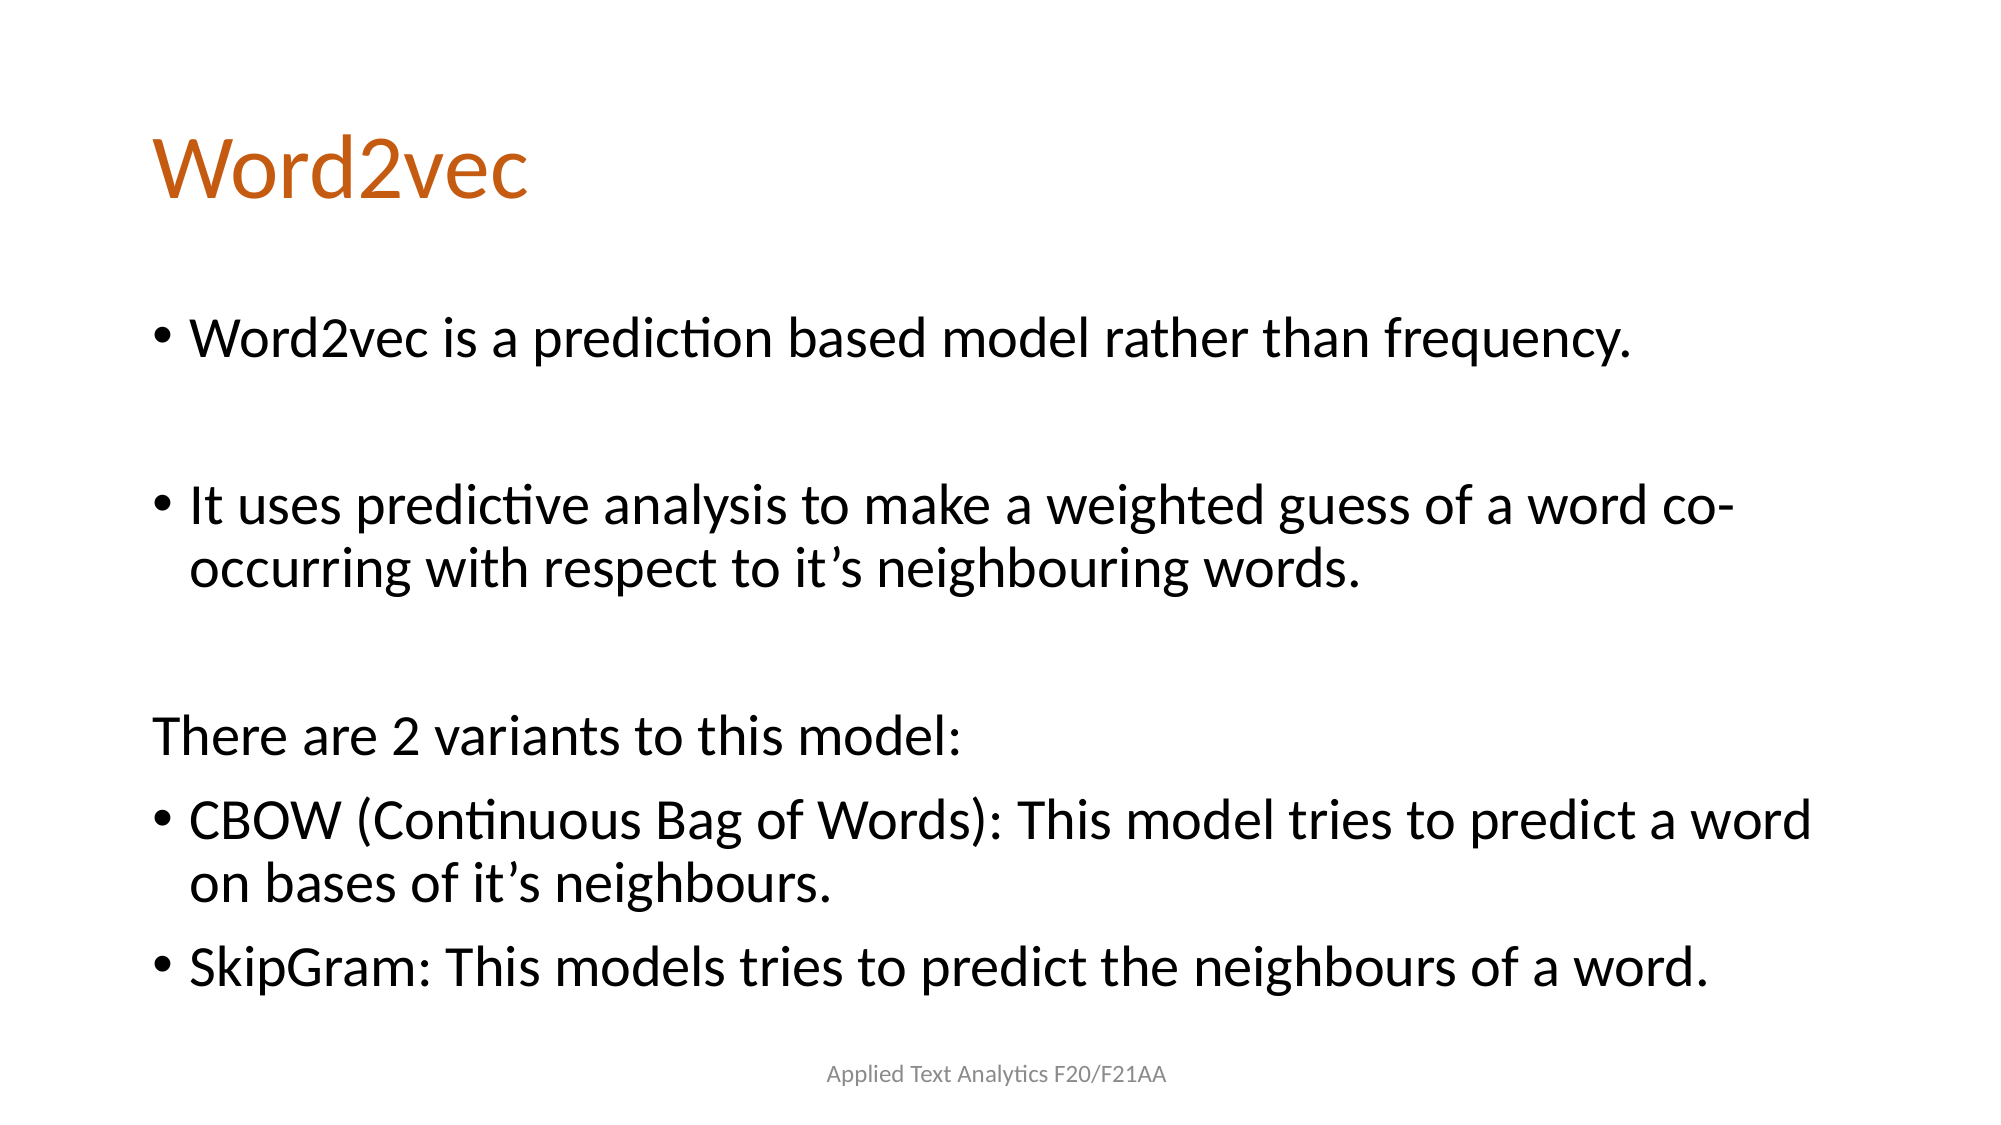

# Word2vec
Word2vec is a prediction based model rather than frequency.

It uses predictive analysis to make a weighted guess of a word co-occurring with respect to it’s neighbouring words.

There are 2 variants to this model:
CBOW (Continuous Bag of Words): This model tries to predict a word on bases of it’s neighbours.
SkipGram: This models tries to predict the neighbours of a word.

Applied Text Analytics F20/F21AA